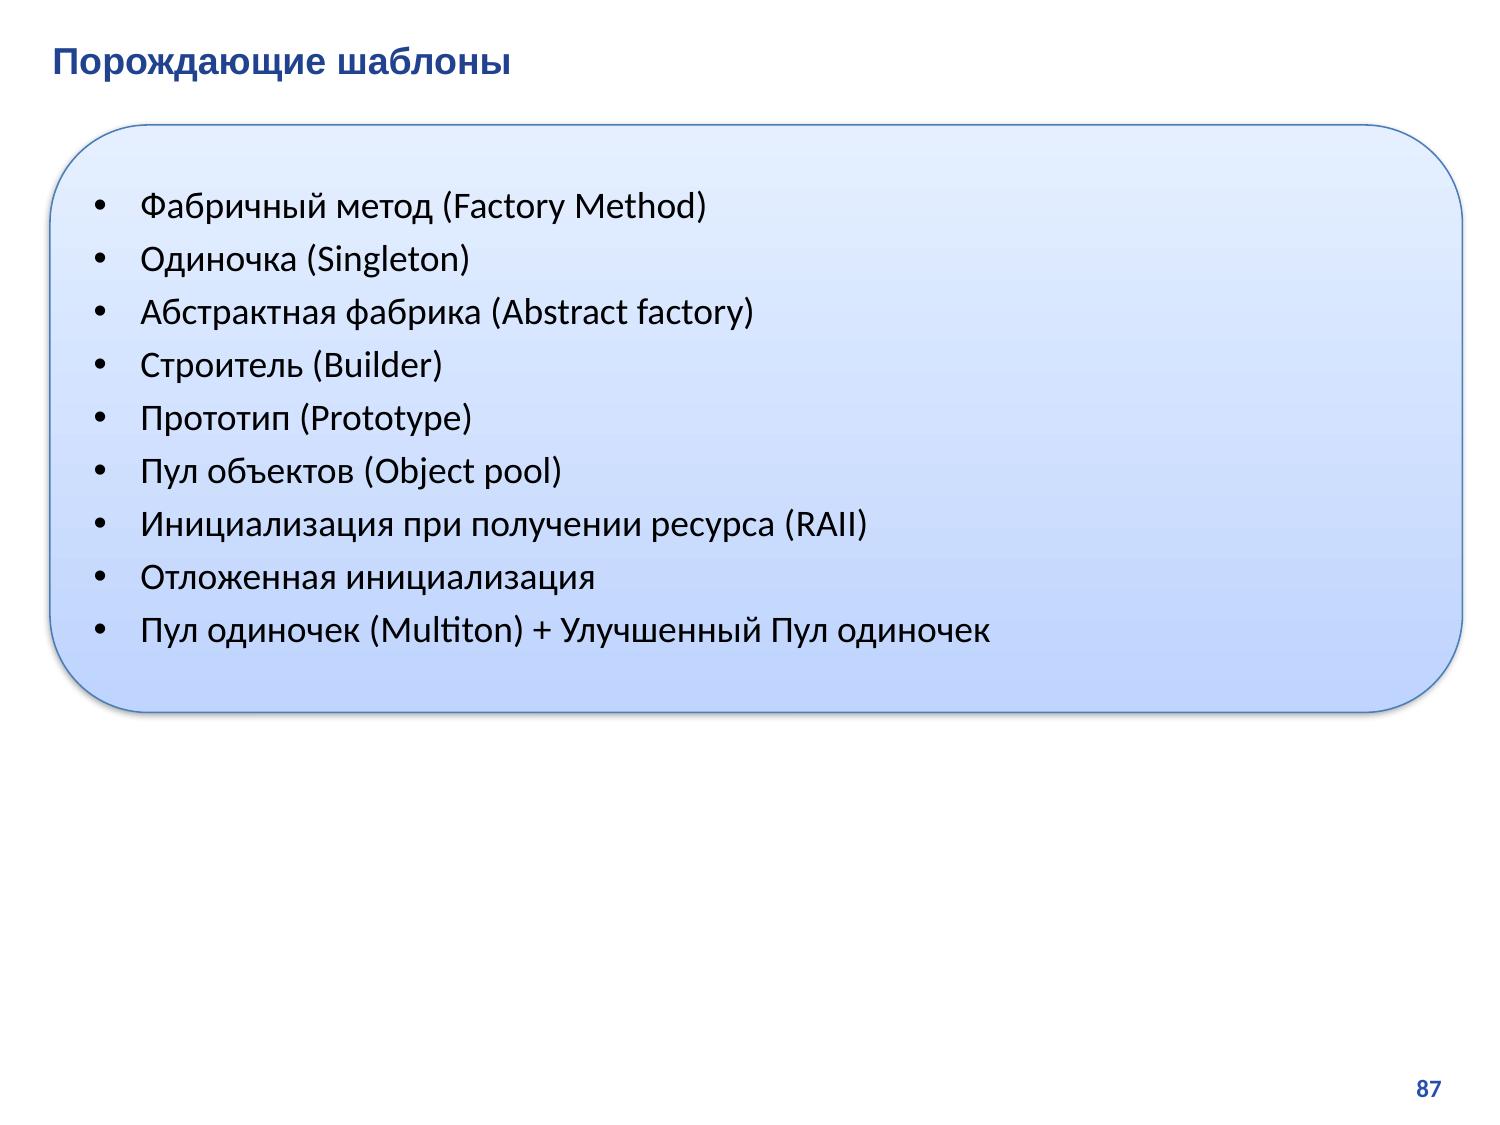

# Порождающие шаблоны
Фабричный метод (Factory Method)
Одиночка (Singleton)
Абстрактная фабрика (Abstract factory)
Строитель (Builder)
Прототип (Prototype)
Пул объектов (Object pool)
Инициализация при получении ресурса (RAII)
Отложенная инициализация
Пул одиночек (Multiton) + Улучшенный Пул одиночек